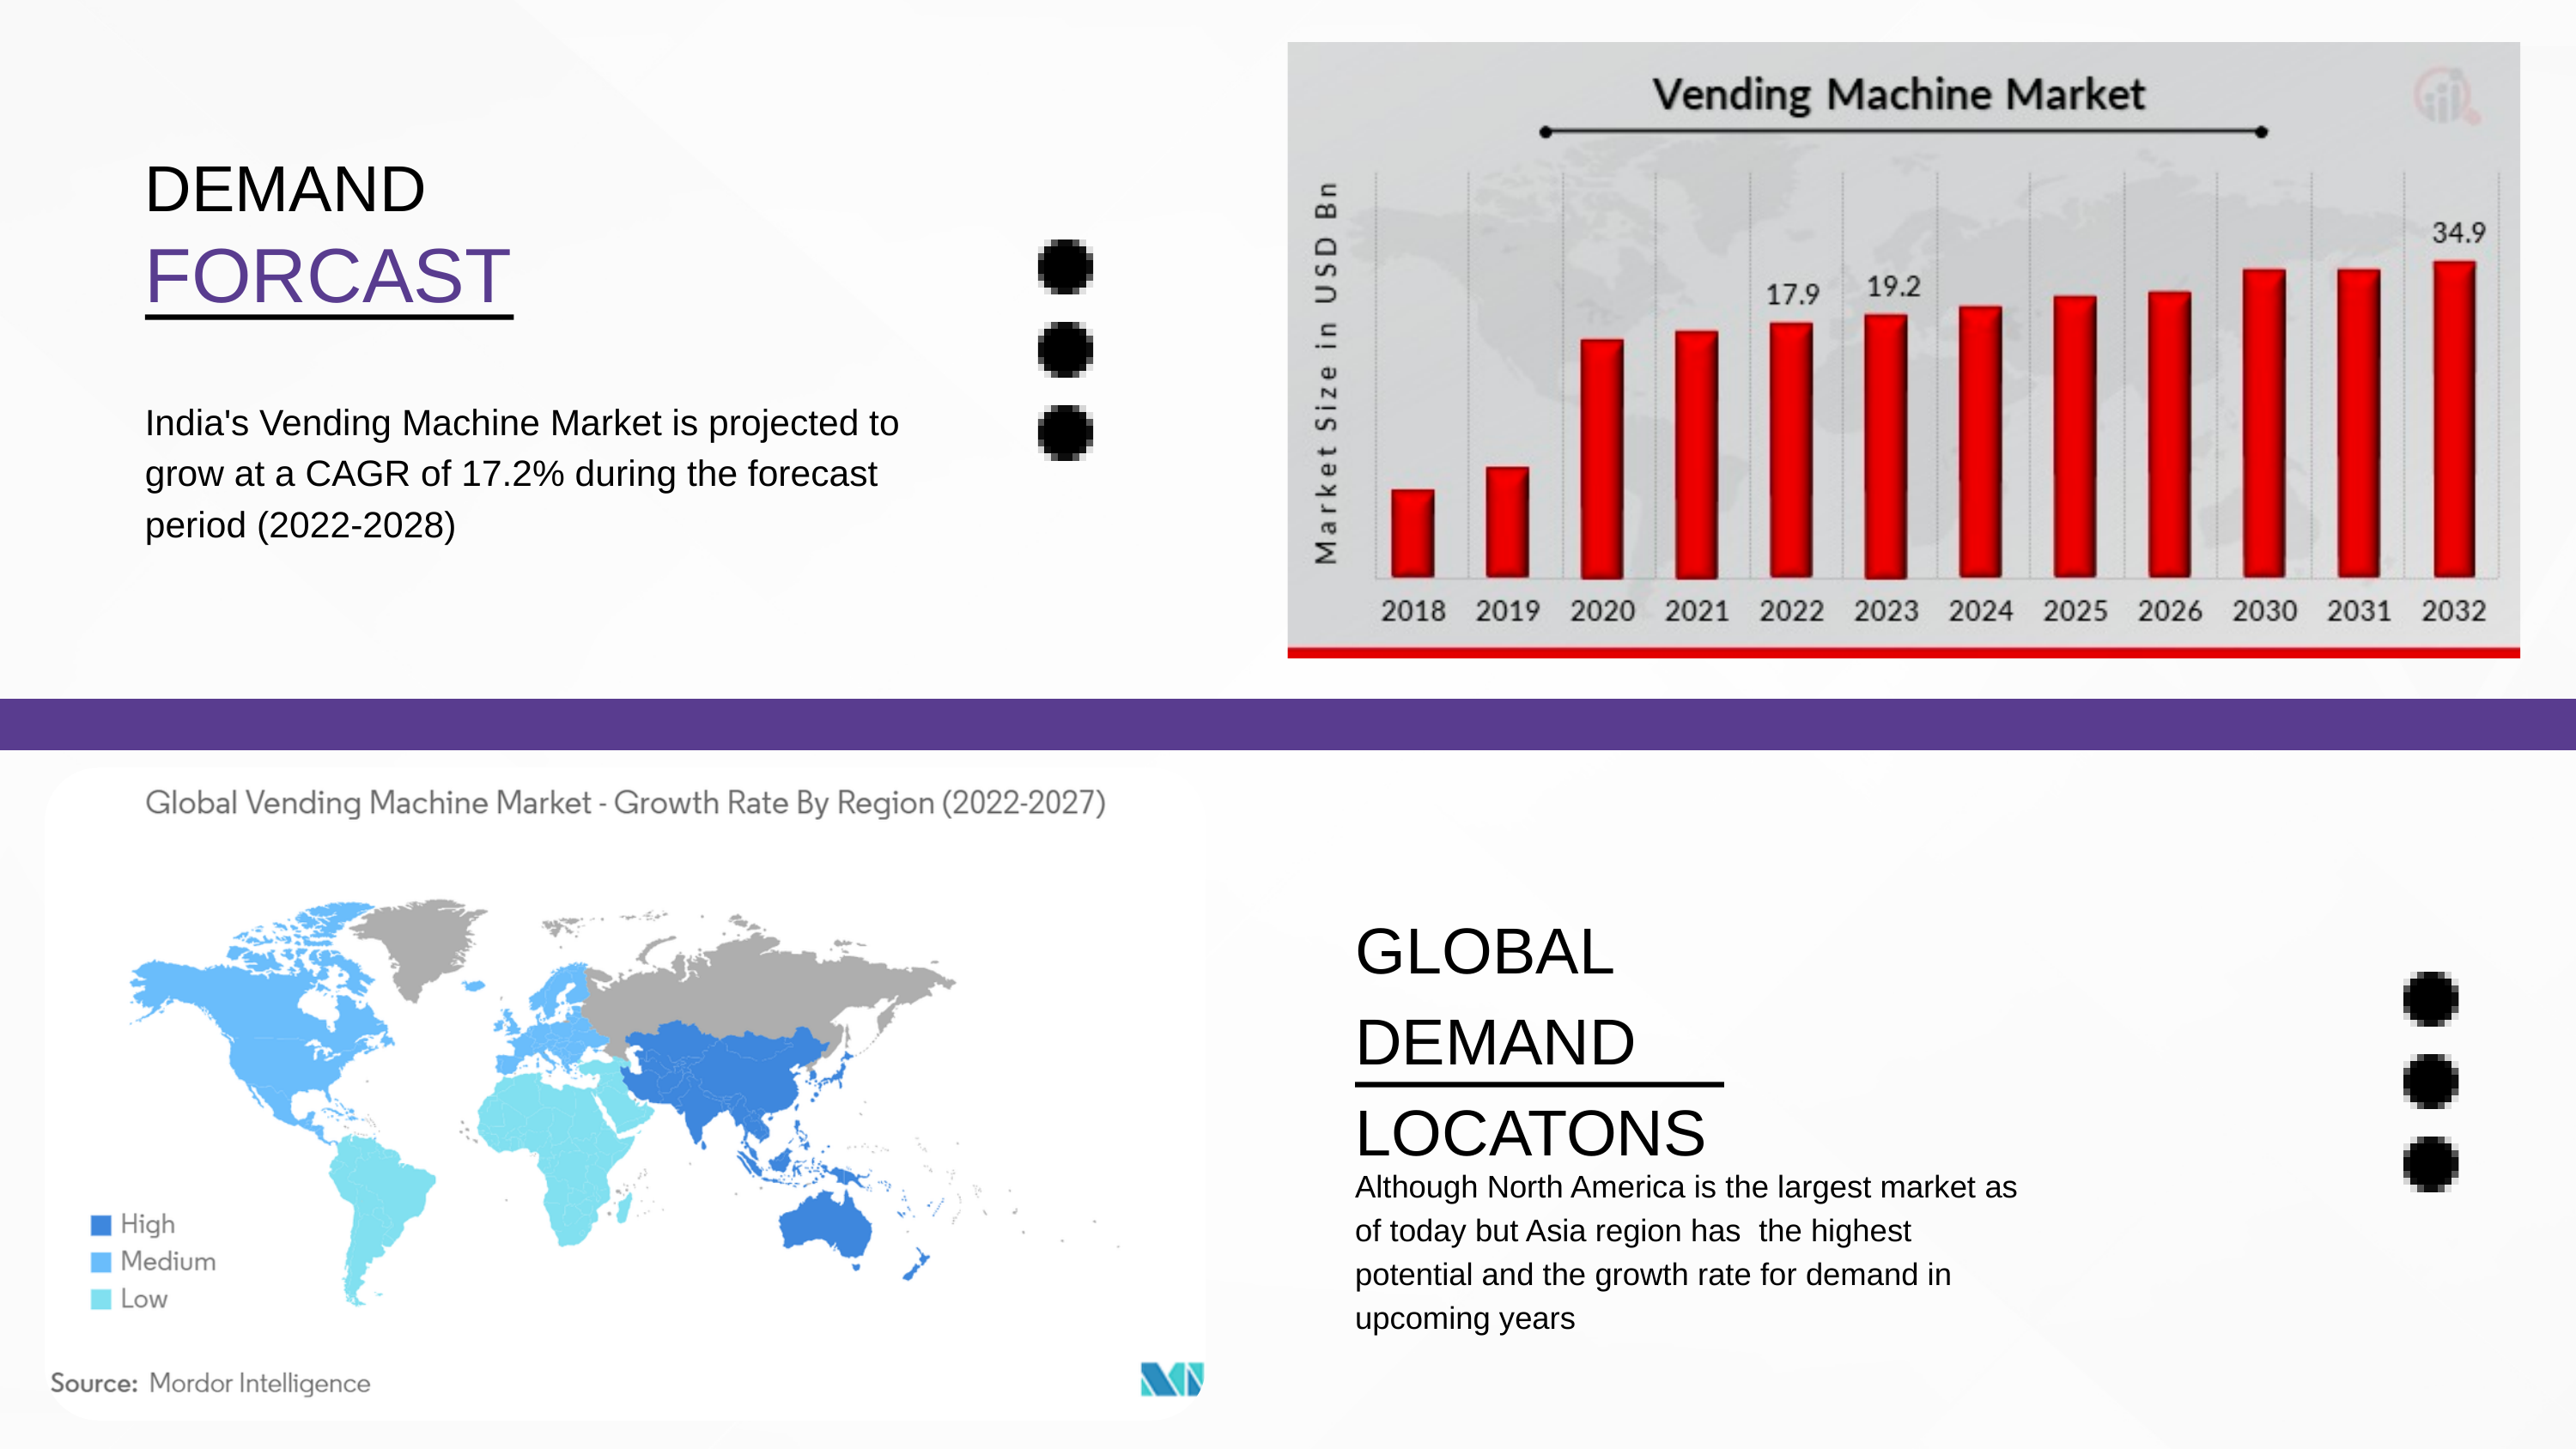

DEMAND
FORCAST

India's Vending Machine Market is projected to grow at a CAGR of 17.2% during the forecast period (2022-2028)

GLOBAL DEMAND LOCATONS

Although North America is the largest market as of today but Asia region has  the highest potential and the growth rate for demand in upcoming years